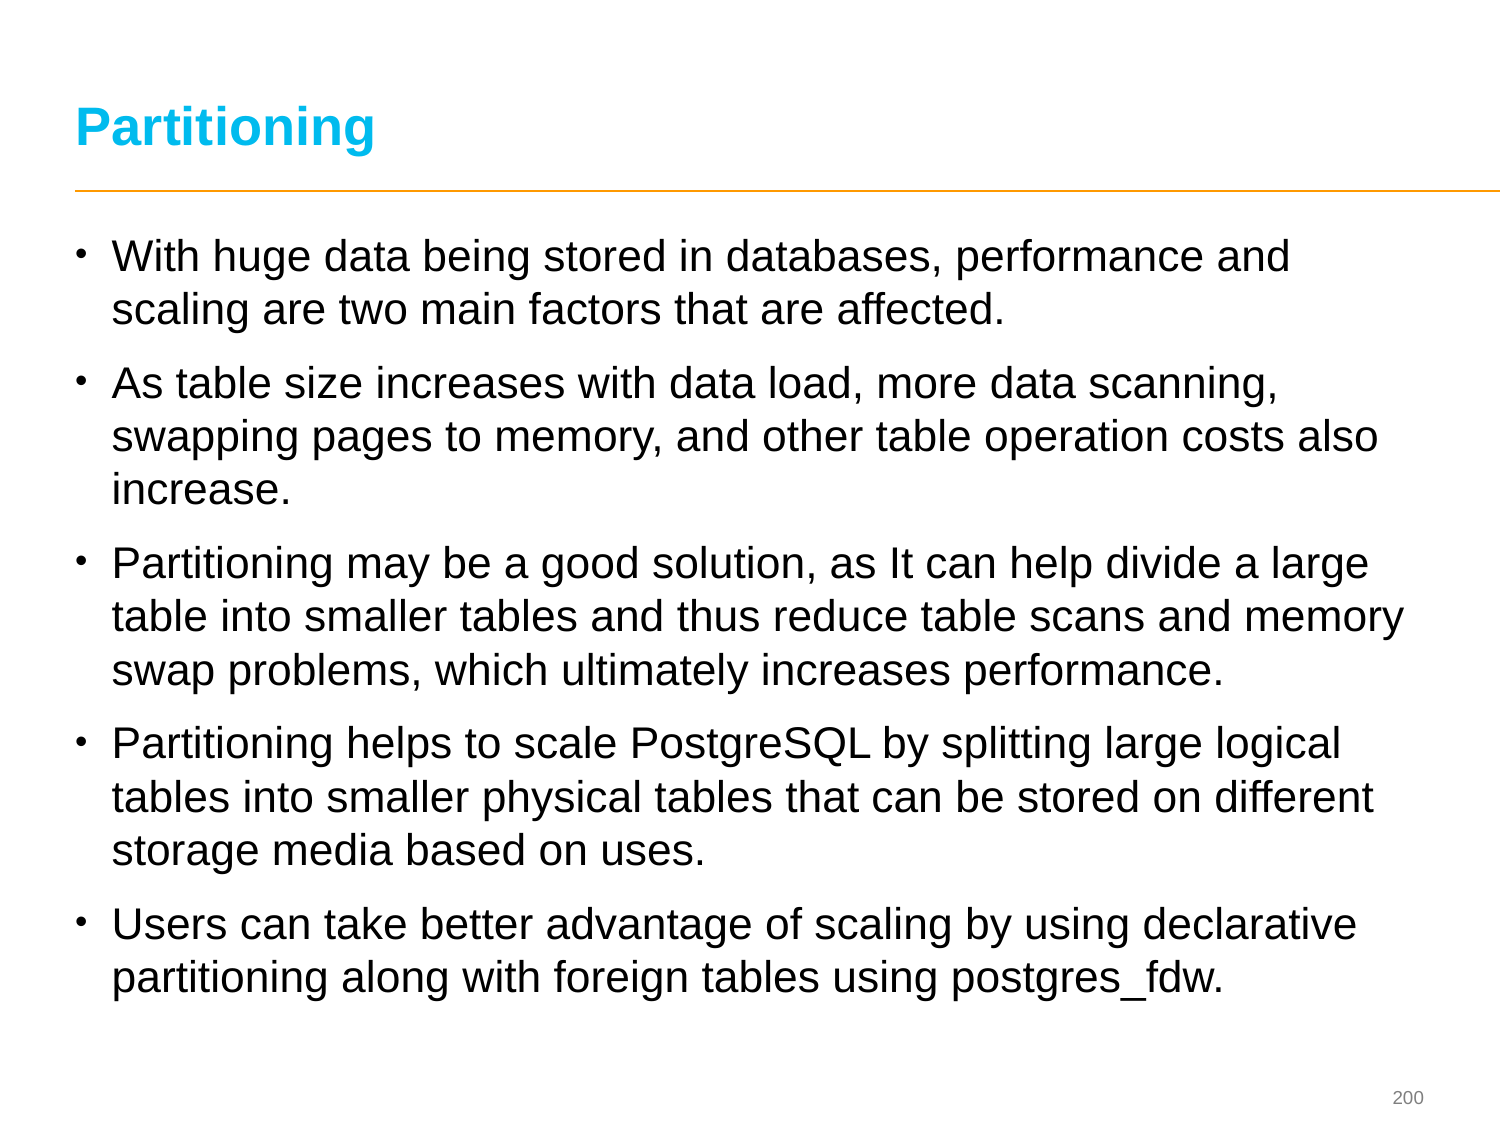

# Partitioning
With huge data being stored in databases, performance and scaling are two main factors that are affected.
As table size increases with data load, more data scanning, swapping pages to memory, and other table operation costs also increase.
Partitioning may be a good solution, as It can help divide a large table into smaller tables and thus reduce table scans and memory swap problems, which ultimately increases performance.
Partitioning helps to scale PostgreSQL by splitting large logical tables into smaller physical tables that can be stored on different storage media based on uses.
Users can take better advantage of scaling by using declarative partitioning along with foreign tables using postgres_fdw.